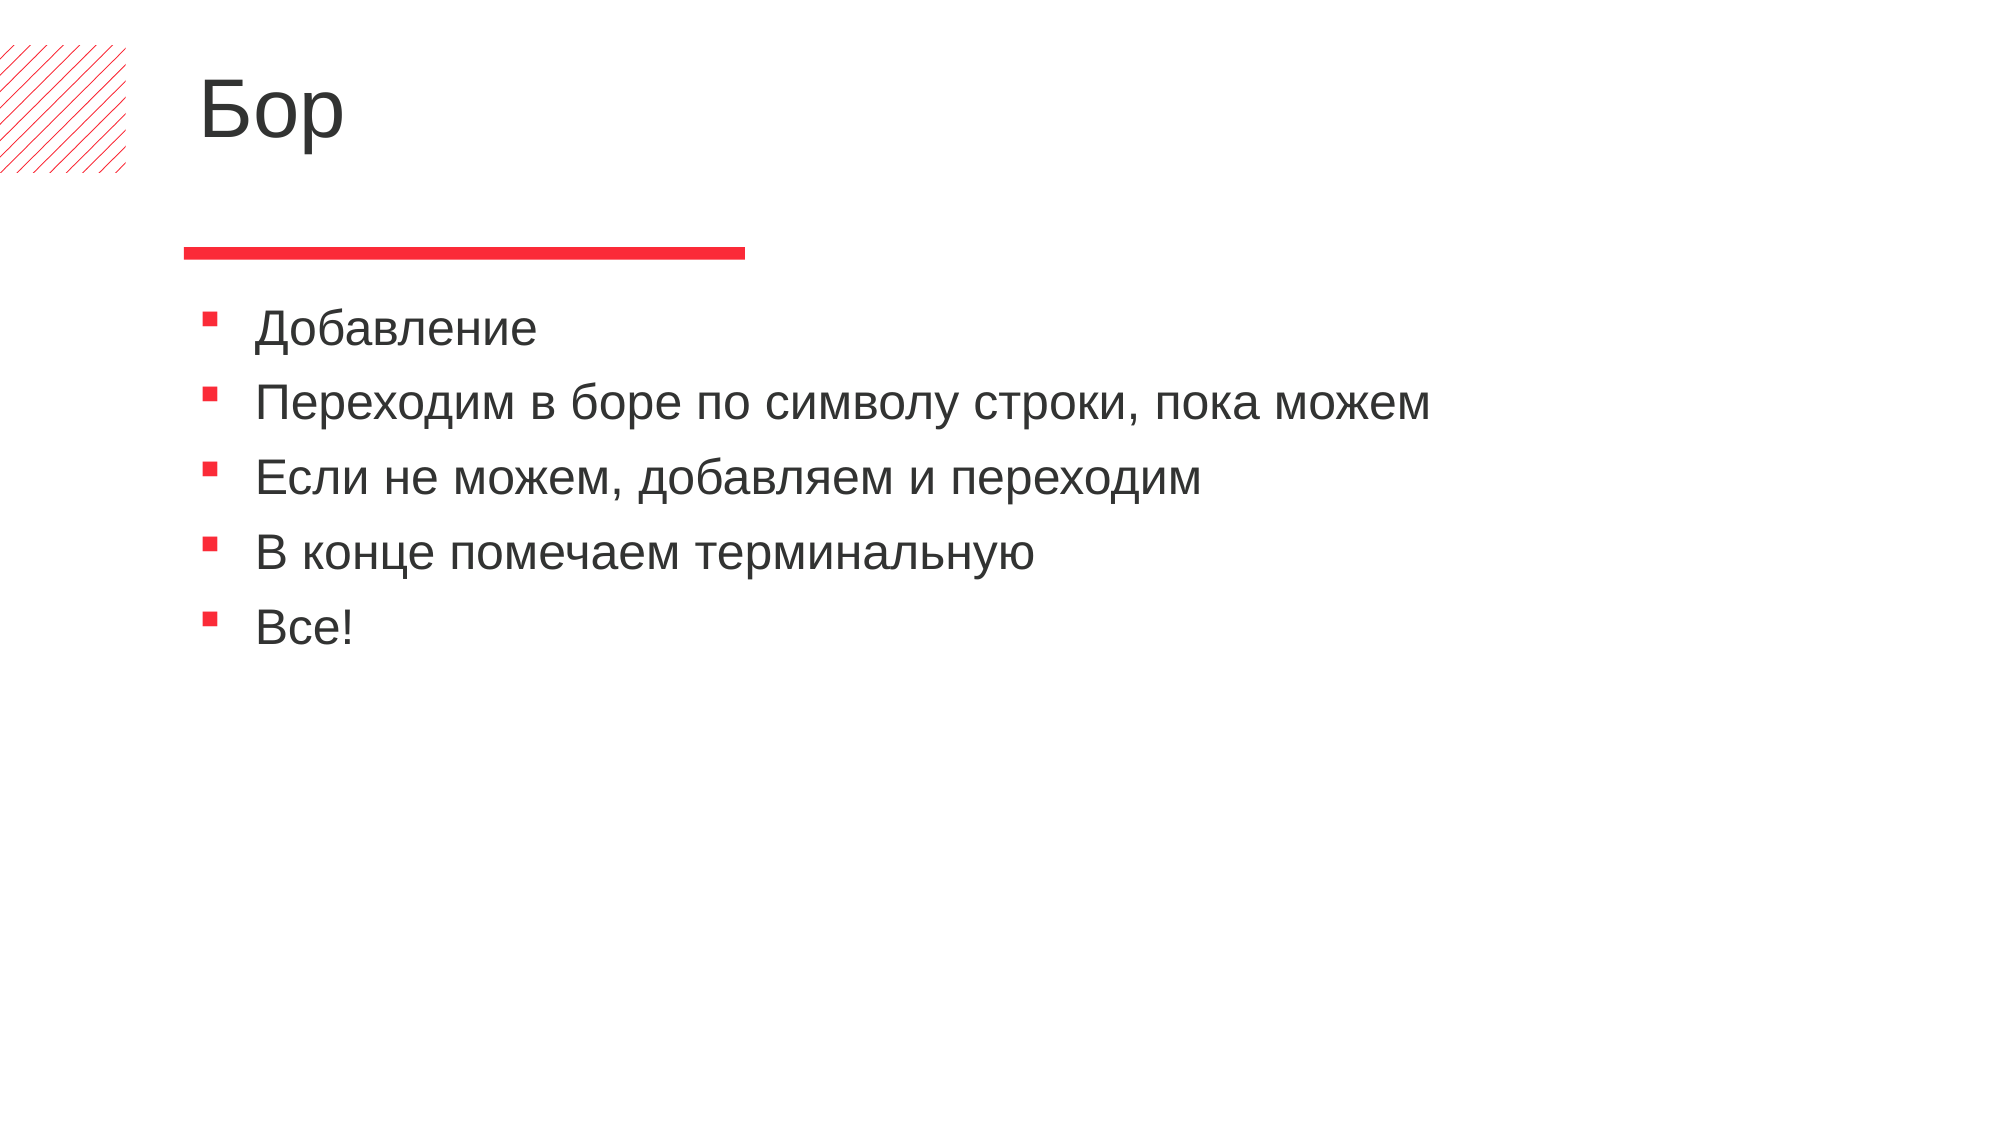

Бор
Добавление
Переходим в боре по символу строки, пока можем
Если не можем, добавляем и переходим
В конце помечаем терминальную
Все!